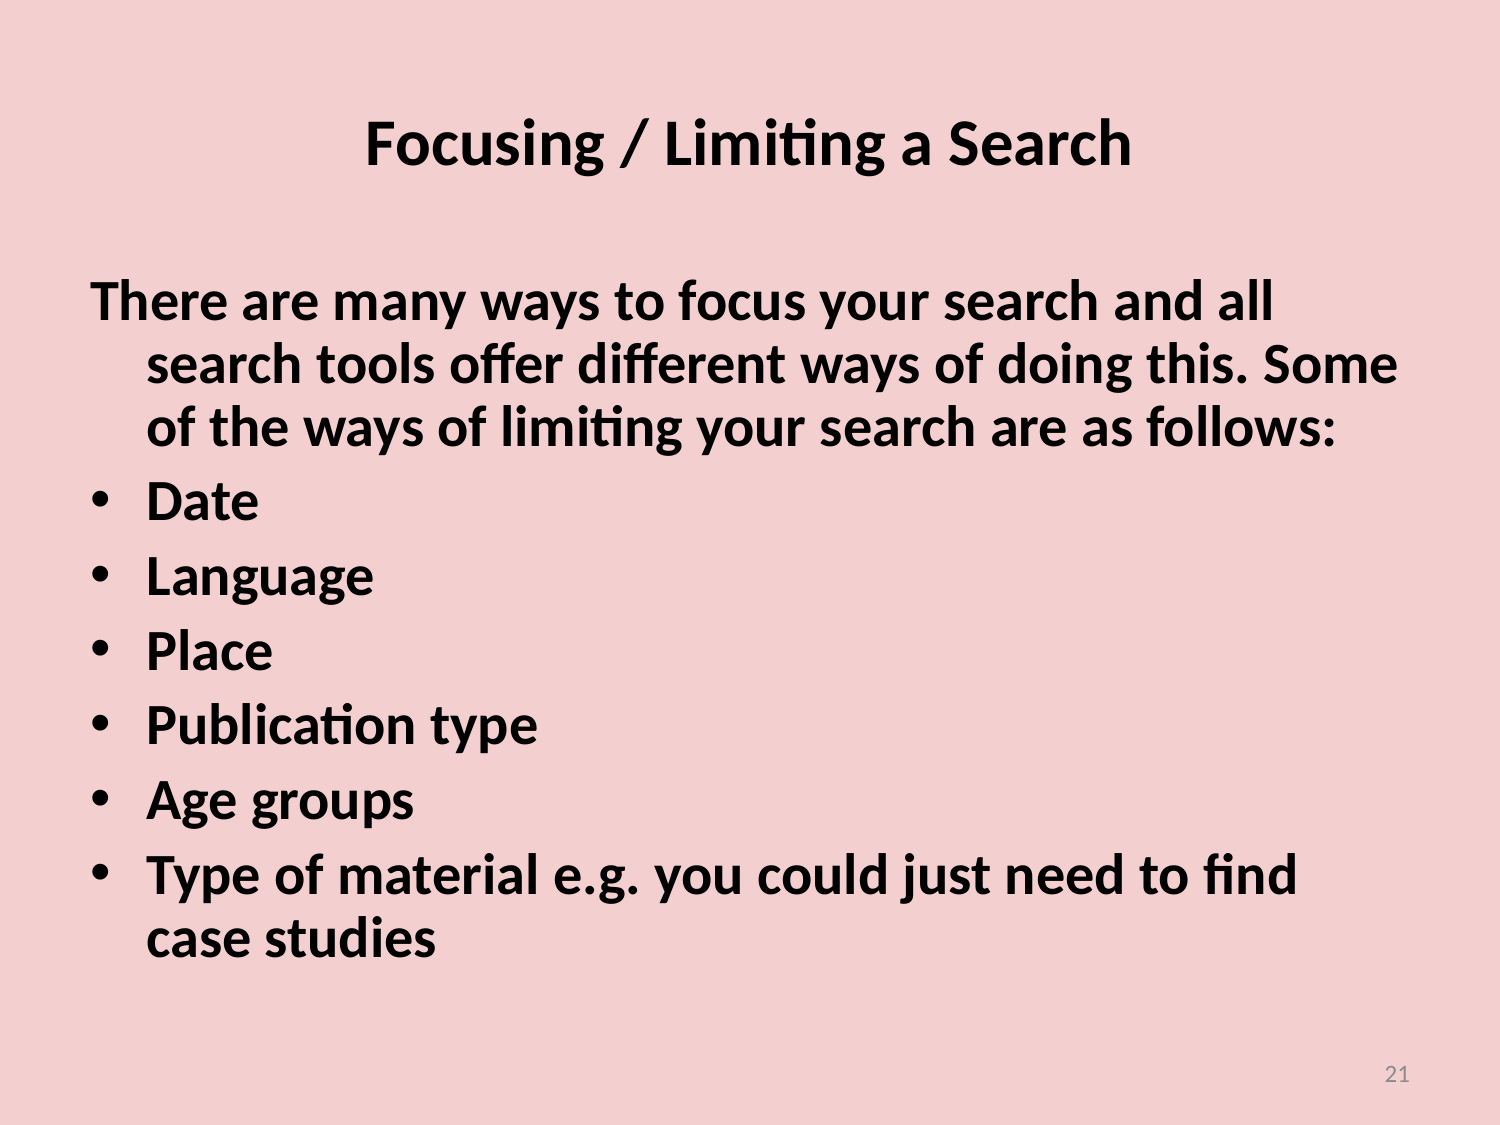

# Focusing / Limiting a Search
There are many ways to focus your search and all search tools offer different ways of doing this. Some of the ways of limiting your search are as follows:
Date
Language
Place
Publication type
Age groups
Type of material e.g. you could just need to find case studies

21